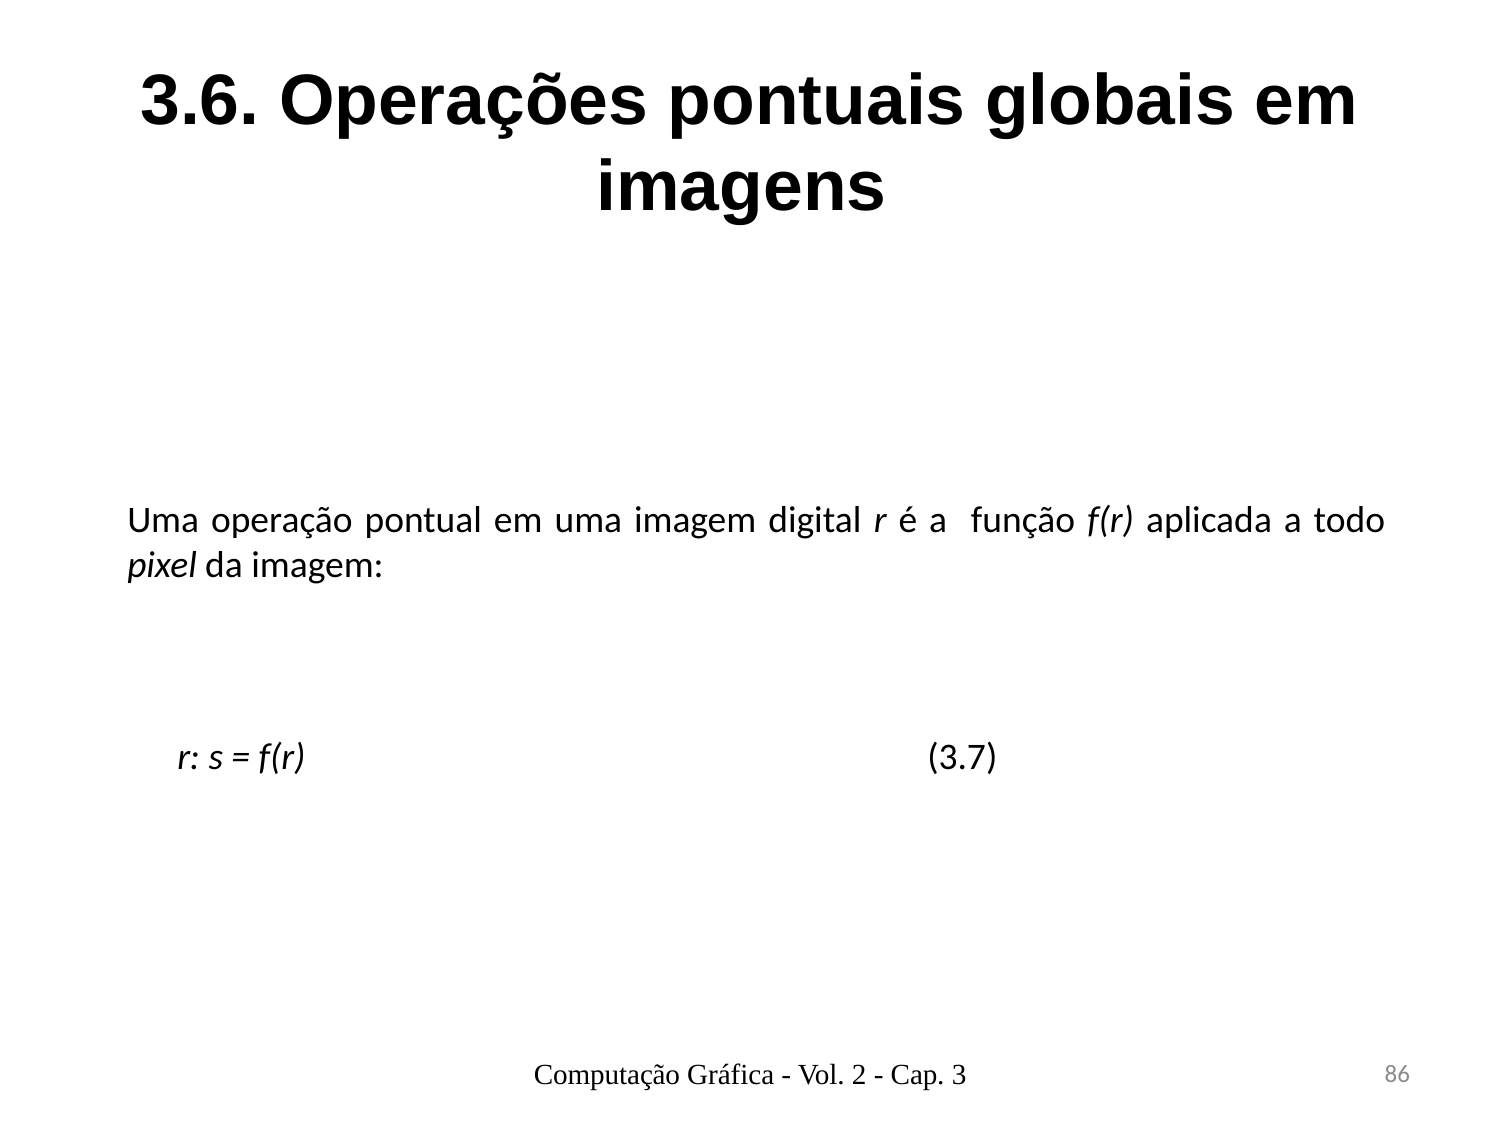

# 3.6. Operações pontuais globais em imagens
Uma operação pontual em uma imagem digital r é a  função f(r) aplicada a todo pixel da imagem:
r: s = f(r)					(3.7)
Computação Gráfica - Vol. 2 - Cap. 3
86